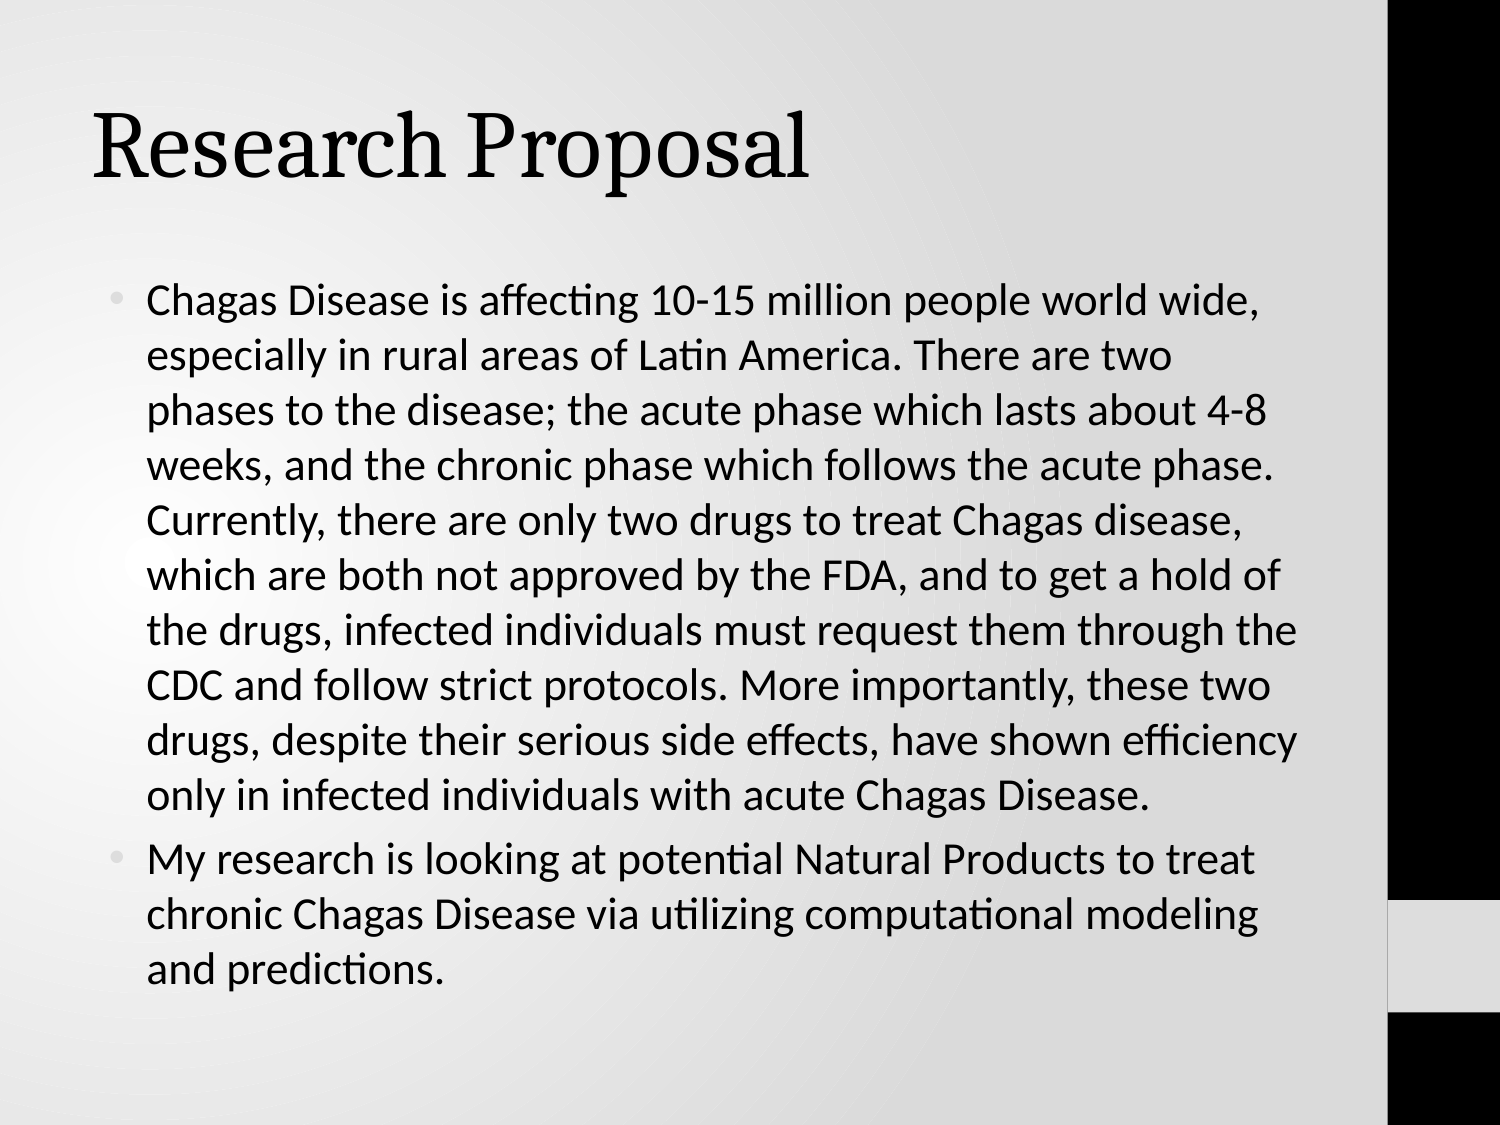

# Research Proposal
Chagas Disease is affecting 10-15 million people world wide, especially in rural areas of Latin America. There are two phases to the disease; the acute phase which lasts about 4-8 weeks, and the chronic phase which follows the acute phase. Currently, there are only two drugs to treat Chagas disease, which are both not approved by the FDA, and to get a hold of the drugs, infected individuals must request them through the CDC and follow strict protocols. More importantly, these two drugs, despite their serious side effects, have shown efficiency only in infected individuals with acute Chagas Disease.
My research is looking at potential Natural Products to treat chronic Chagas Disease via utilizing computational modeling and predictions.